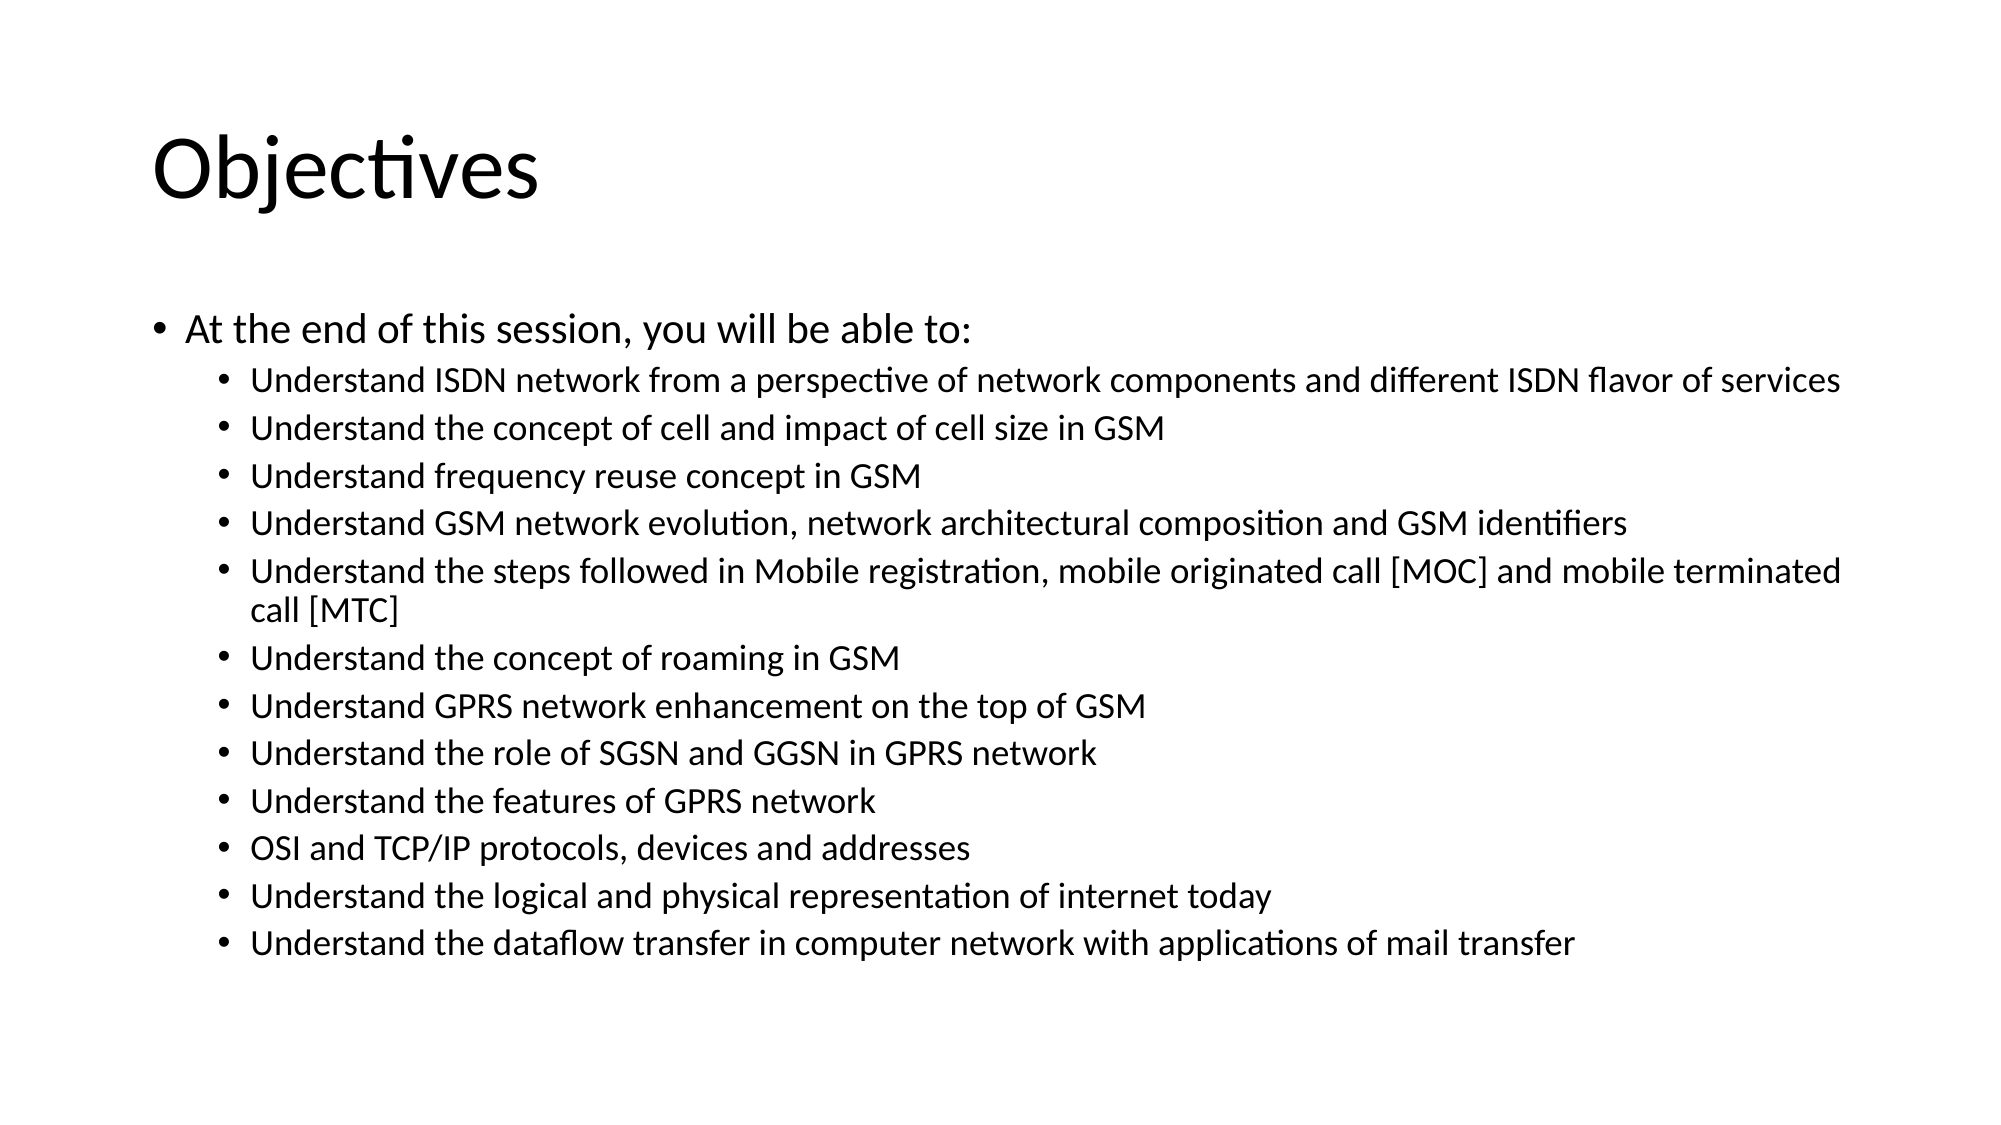

# Objectives
At the end of this session, you will be able to:
Understand ISDN network from a perspective of network components and different ISDN flavor of services
Understand the concept of cell and impact of cell size in GSM
Understand frequency reuse concept in GSM
Understand GSM network evolution, network architectural composition and GSM identifiers
Understand the steps followed in Mobile registration, mobile originated call [MOC] and mobile terminated call [MTC]
Understand the concept of roaming in GSM
Understand GPRS network enhancement on the top of GSM
Understand the role of SGSN and GGSN in GPRS network
Understand the features of GPRS network
OSI and TCP/IP protocols, devices and addresses
Understand the logical and physical representation of internet today
Understand the dataflow transfer in computer network with applications of mail transfer

CONFIDENTIAL© Copyright 2008 Tech Mahindra Limited